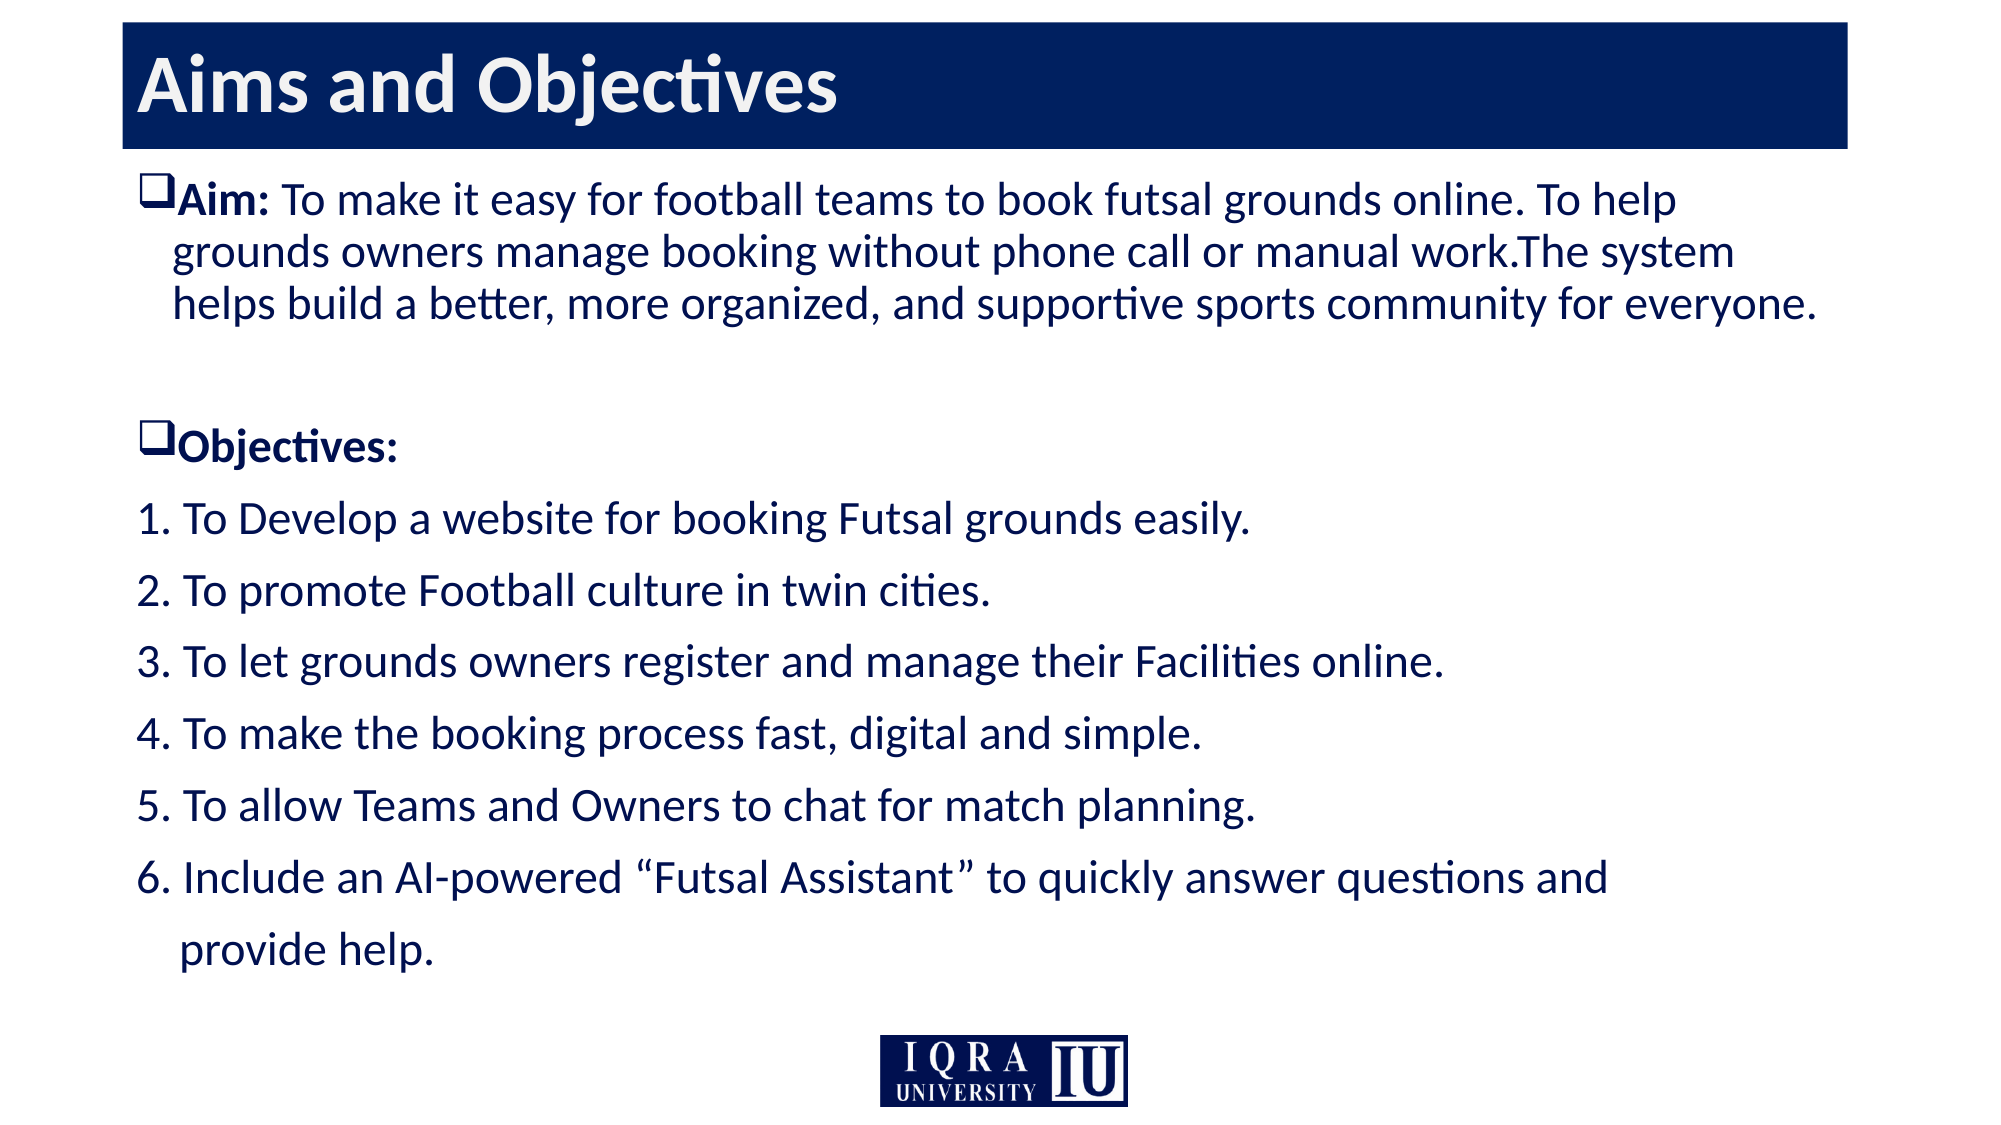

# Aims and Objectives
Aim: To make it easy for football teams to book futsal grounds online. To help grounds owners manage booking without phone call or manual work.The system helps build a better, more organized, and supportive sports community for everyone.

Objectives:
1. To Develop a website for booking Futsal grounds easily.
2. To promote Football culture in twin cities.
3. To let grounds owners register and manage their Facilities online.
4. To make the booking process fast, digital and simple.
5. To allow Teams and Owners to chat for match planning.
6. Include an AI-powered “Futsal Assistant” to quickly answer questions and
    provide help.

6